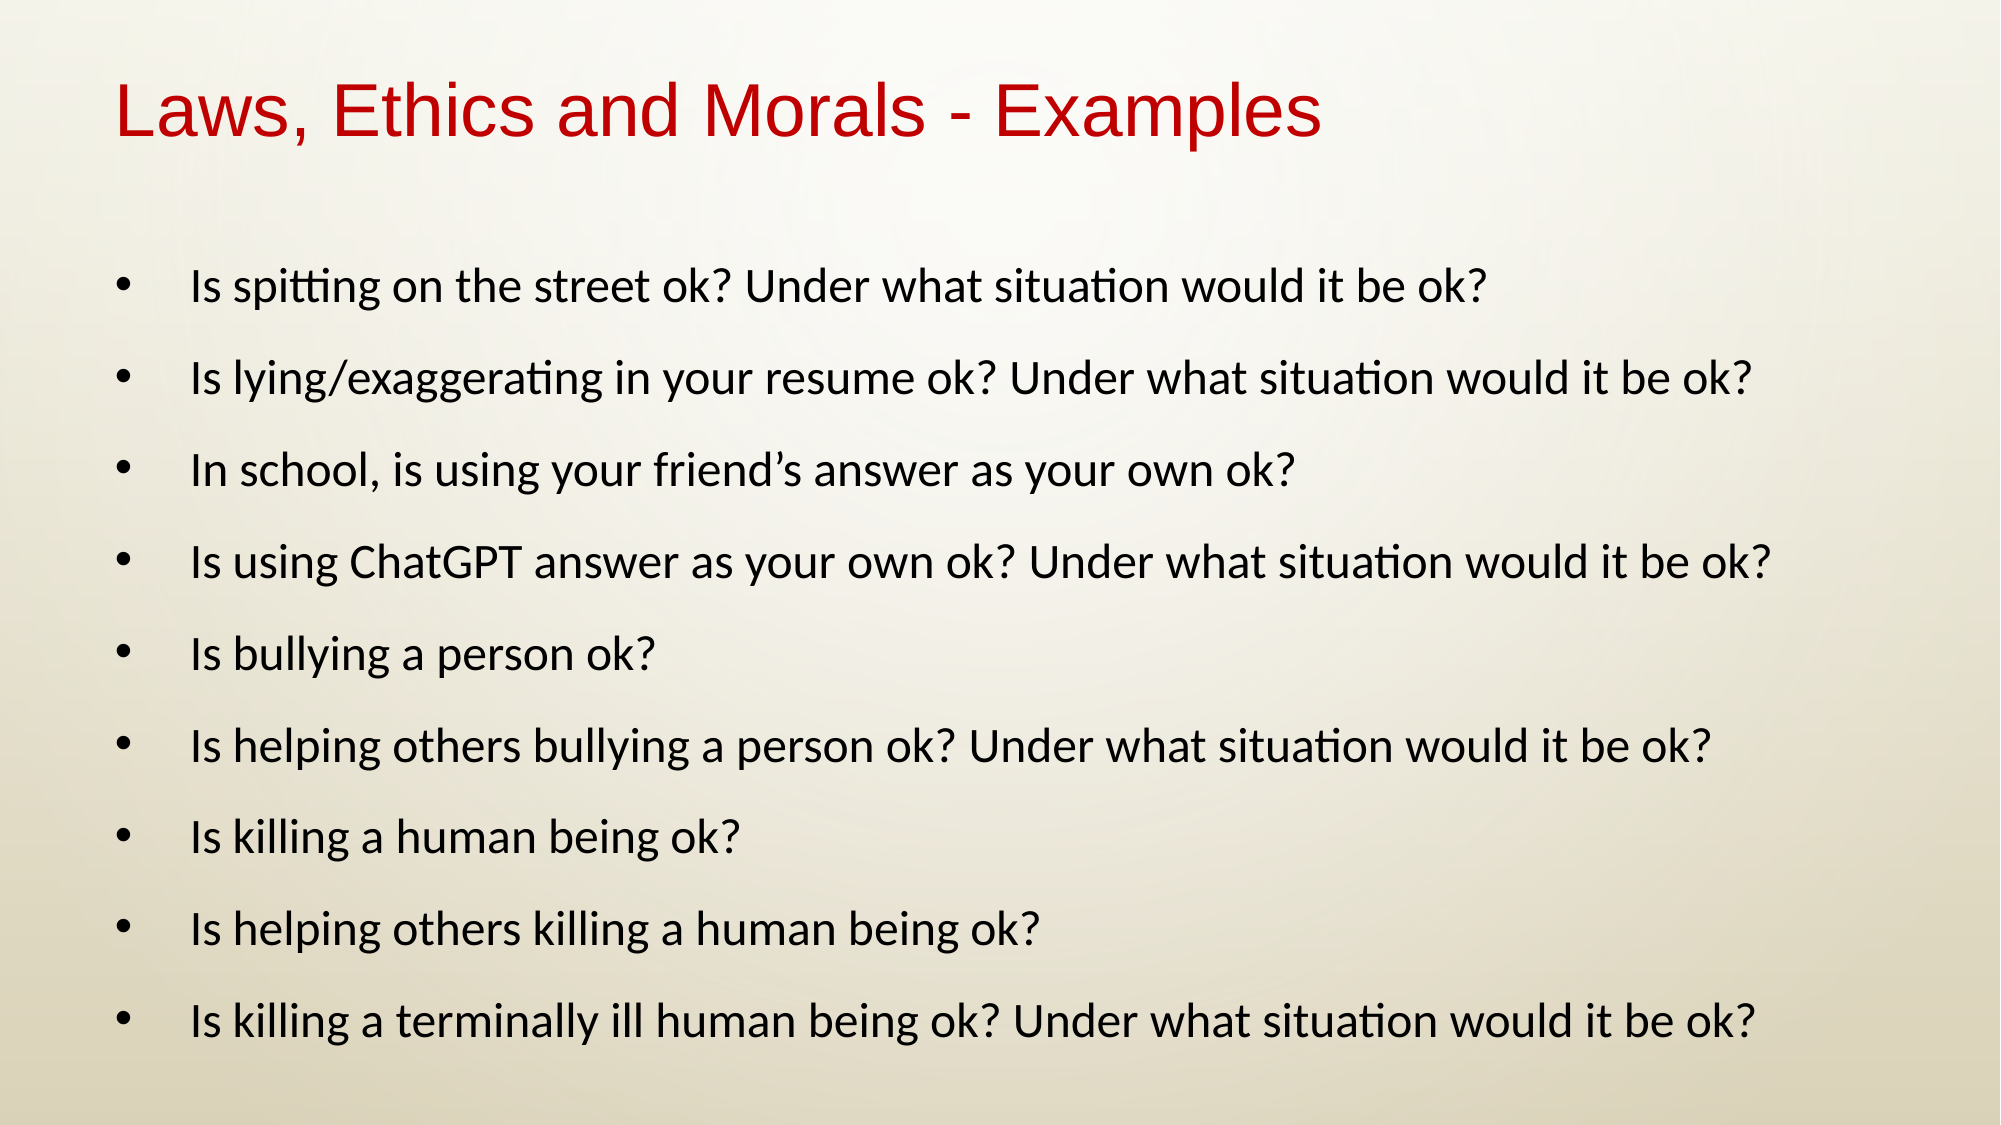

# Laws, Ethics and Morals - Examples
Is spitting on the street ok? Under what situation would it be ok?
Is lying/exaggerating in your resume ok? Under what situation would it be ok?
In school, is using your friend’s answer as your own ok?
Is using ChatGPT answer as your own ok? Under what situation would it be ok?
Is bullying a person ok?
Is helping others bullying a person ok? Under what situation would it be ok?
Is killing a human being ok?
Is helping others killing a human being ok?
Is killing a terminally ill human being ok? Under what situation would it be ok?